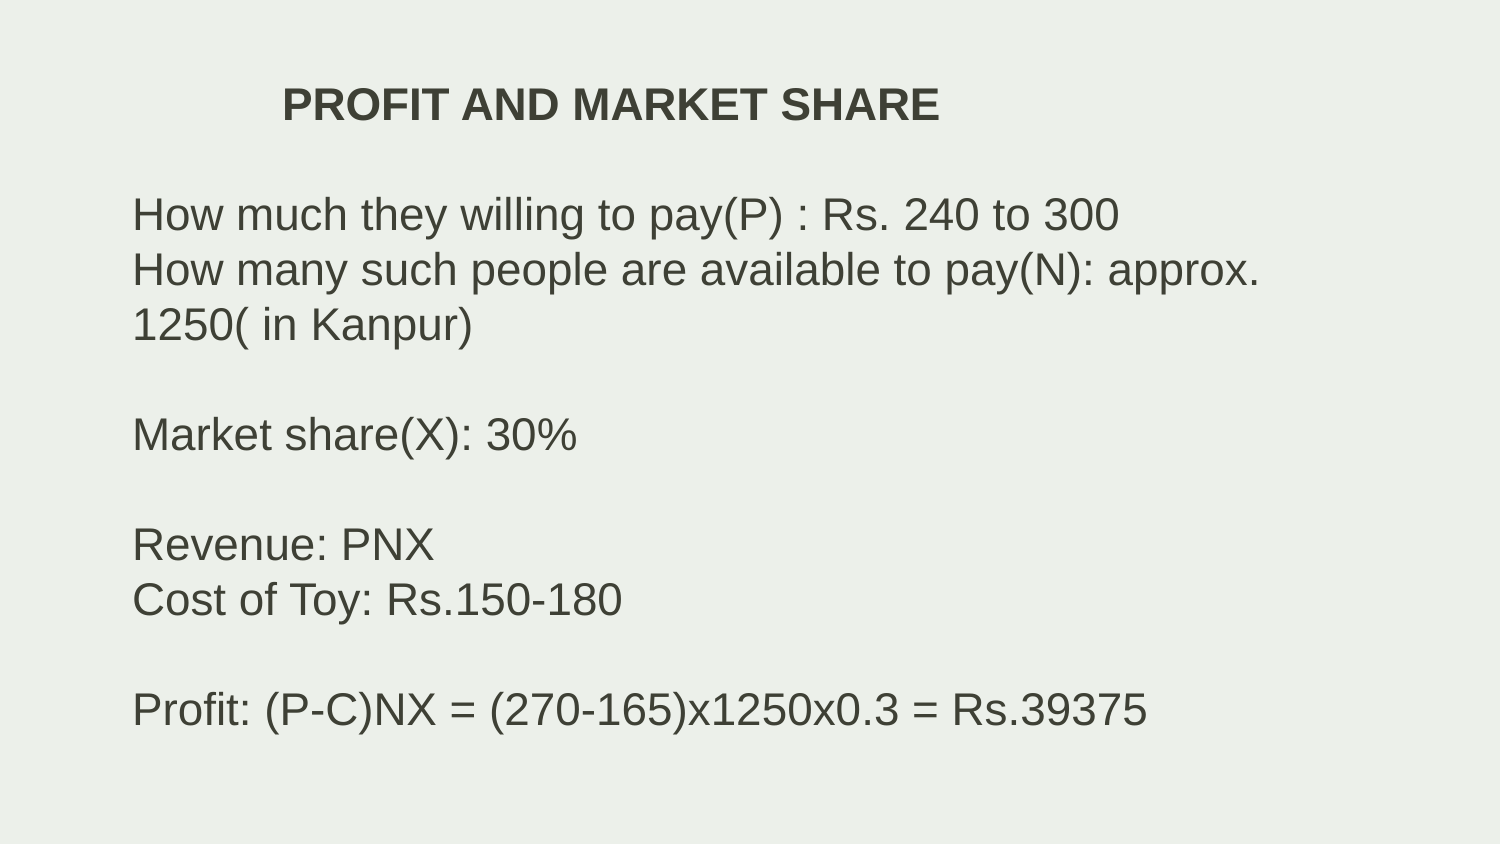

# PROFIT AND MARKET SHARE

How much they willing to pay(P) : Rs. 240 to 300
How many such people are available to pay(N): approx. 1250( in Kanpur)

Market share(X): 30%

Revenue: PNX
Cost of Toy: Rs.150-180

Profit: (P-C)NX = (270-165)x1250x0.3 = Rs.39375